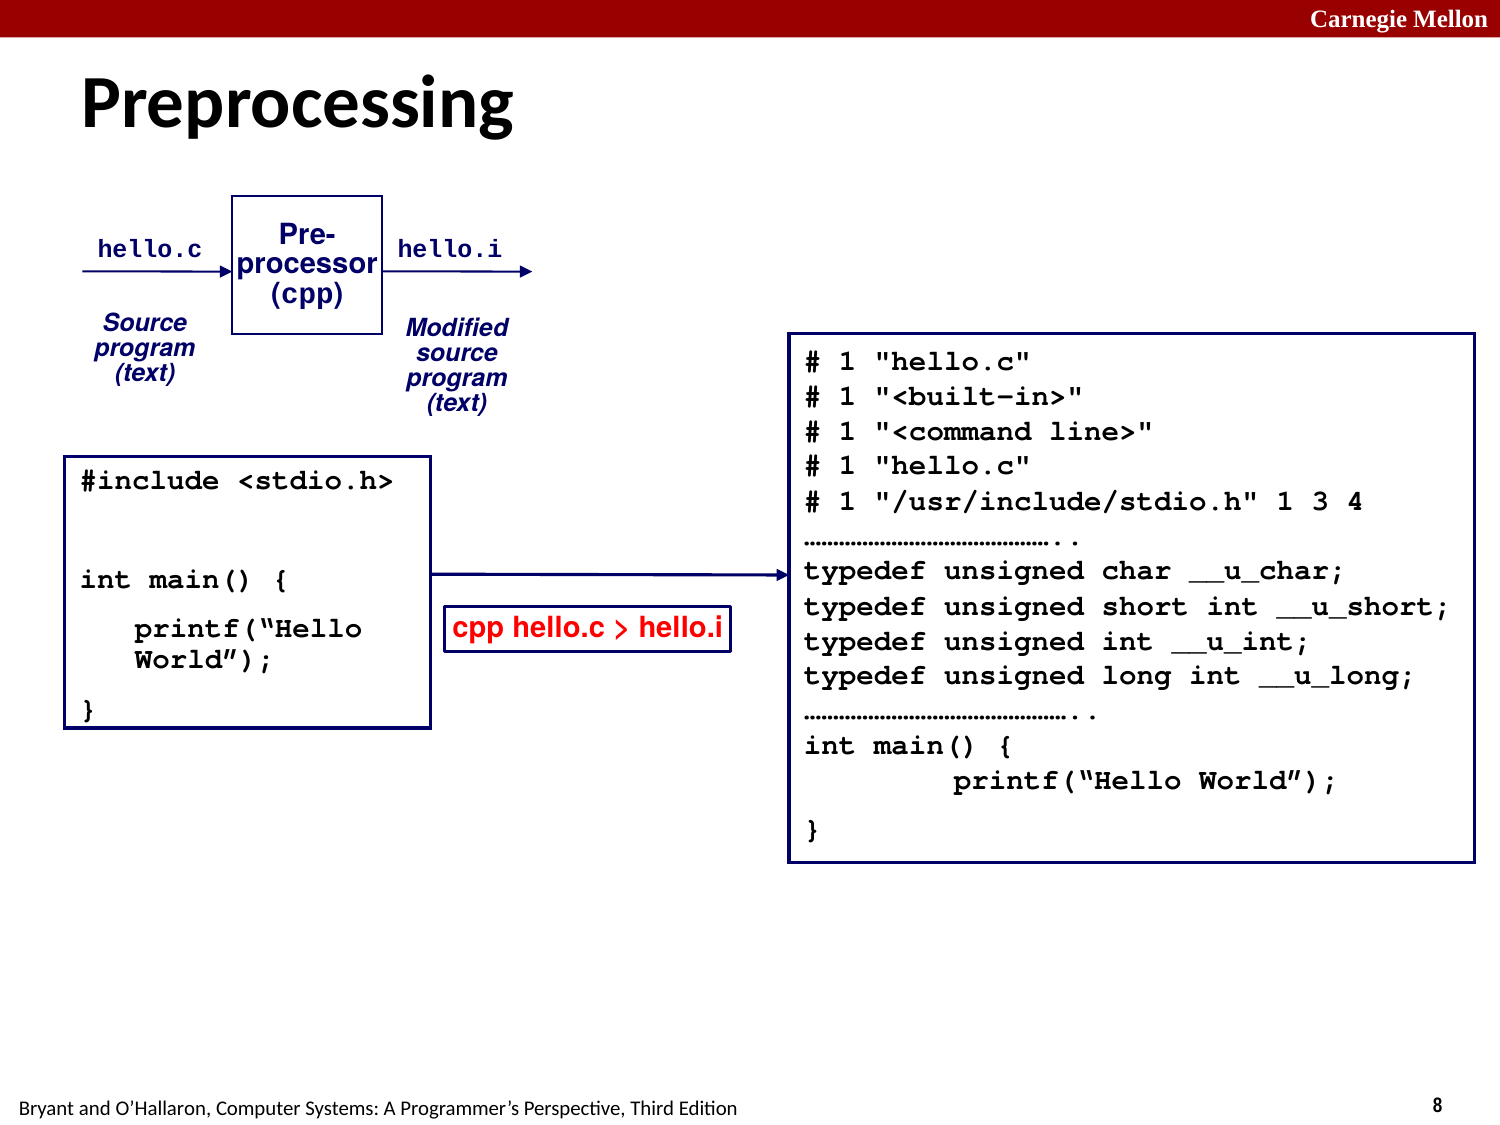

# Preprocessing
Pre-
processor
(cpp)‏
hello.c
hello.i

Source
program
(text)‏
Modified
source
program
(text)‏
# 1 "hello.c"
# 1 "<built-in>"
# 1 "<command line>"
# 1 "hello.c"
# 1 "/usr/include/stdio.h" 1 3 4
……………………………………..
typedef unsigned char __u_char;
typedef unsigned short int __u_short;
typedef unsigned int __u_int;
typedef unsigned long int __u_long;
………………………………………..
int main() {
	printf(“Hello World”);
}
#include <stdio.h>

int main() {
	printf(“Hello World”);
}

cpp hello.c > hello.i